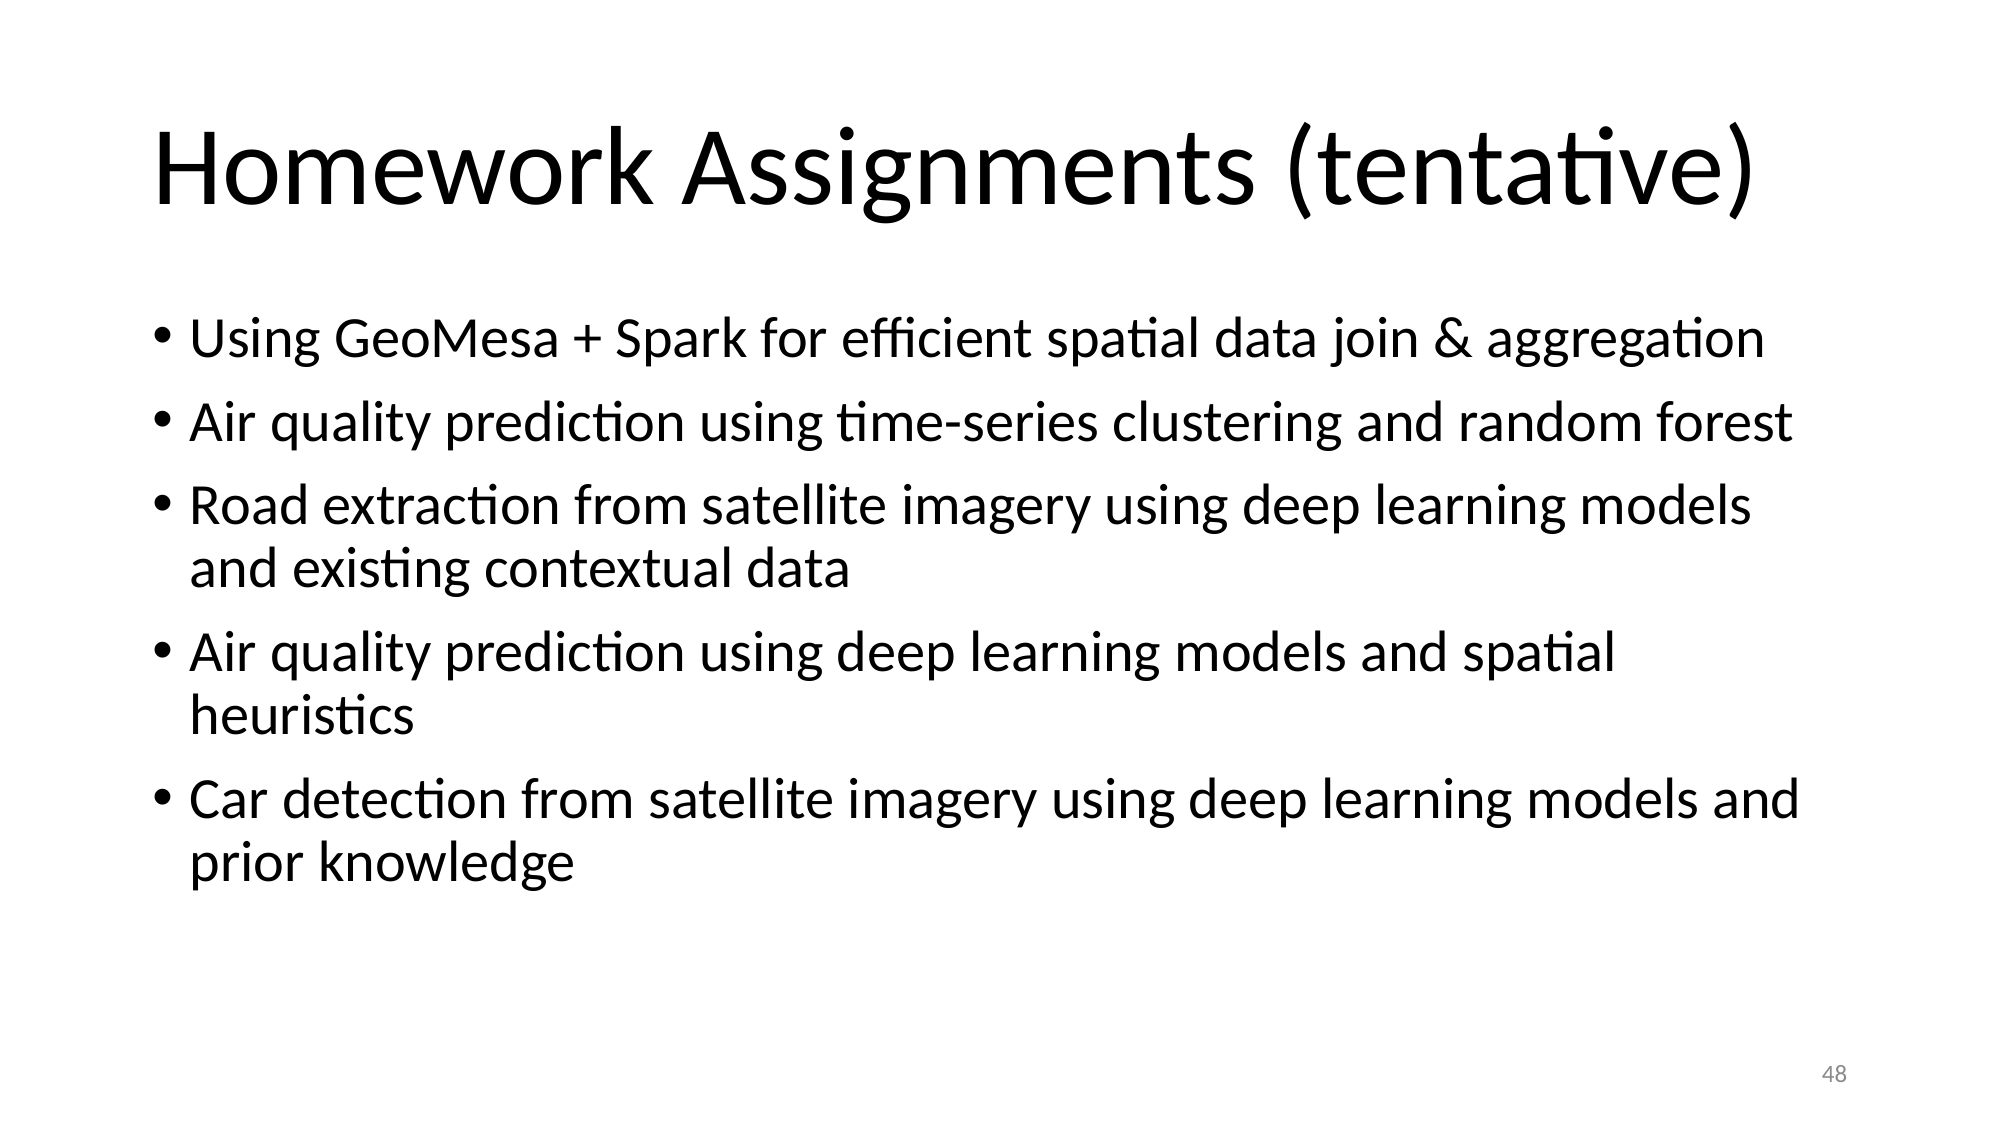

# Homework Assignments (tentative)
Using GeoMesa + Spark for efficient spatial data join & aggregation
Air quality prediction using time-series clustering and random forest
Road extraction from satellite imagery using deep learning models and existing contextual data
Air quality prediction using deep learning models and spatial heuristics
Car detection from satellite imagery using deep learning models and prior knowledge

48